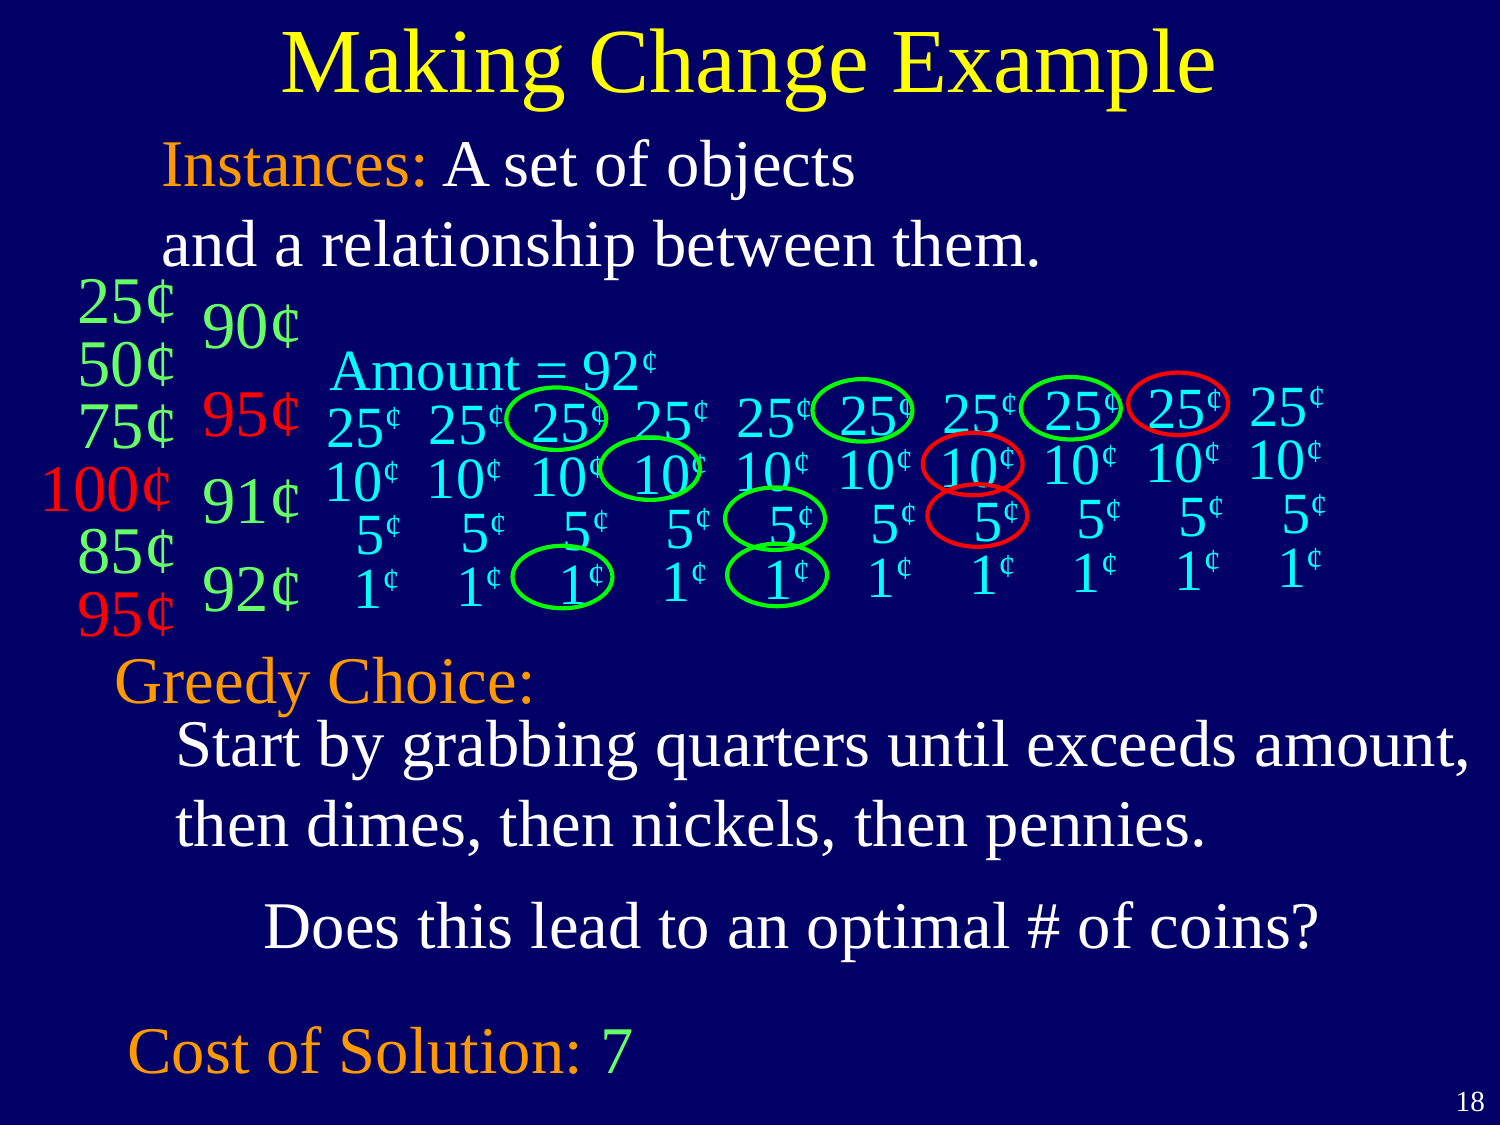

Making Change Example
Instances: A set of objects
and a relationship between them.
25¢
90¢
50¢
Amount = 92¢
25¢
25¢
25¢
25¢
25¢
25¢
25¢
25¢
25¢
25¢
 10¢
 10¢
 10¢
 10¢
 10¢
 10¢
 10¢
 10¢
 10¢
 10¢
 5¢
 5¢
 5¢
 5¢
 5¢
 5¢
 5¢
 5¢
 5¢
 5¢
 1¢
 1¢
 1¢
 1¢
 1¢
 1¢
 1¢
 1¢
 1¢
 1¢
95¢

75¢

100¢

91¢

85¢
92¢

95¢
Greedy Choice:
Start by grabbing quarters until exceeds amount,
then dimes, then nickels, then pennies.
Does this lead to an optimal # of coins?
Cost of Solution: 7